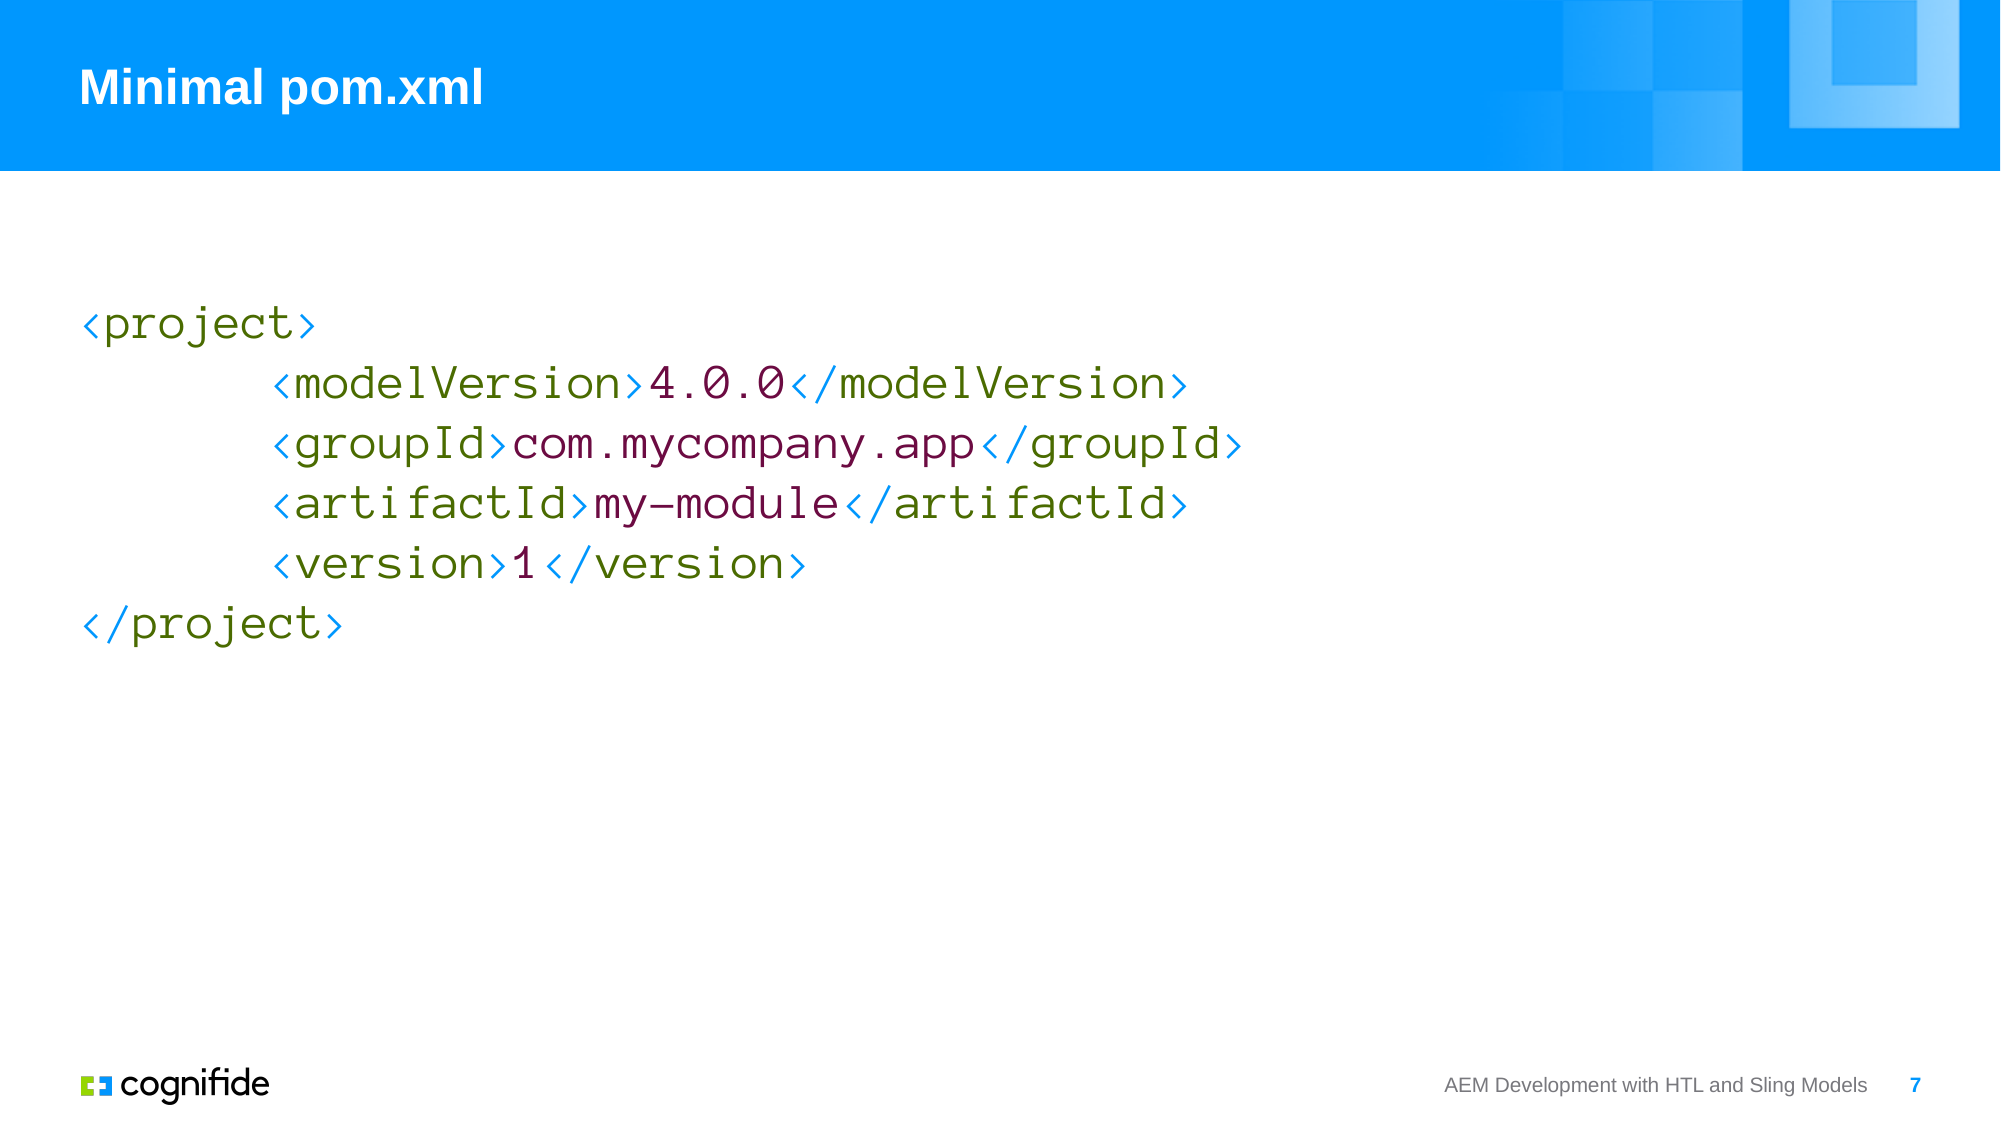

# Minimal pom.xml

<project>
       <modelVersion>4.0.0</modelVersion>
       <groupId>com.mycompany.app</groupId>
       <artifactId>my-module</artifactId>
       <version>1</version>
</project>

AEM Development with HTL and Sling Models
7